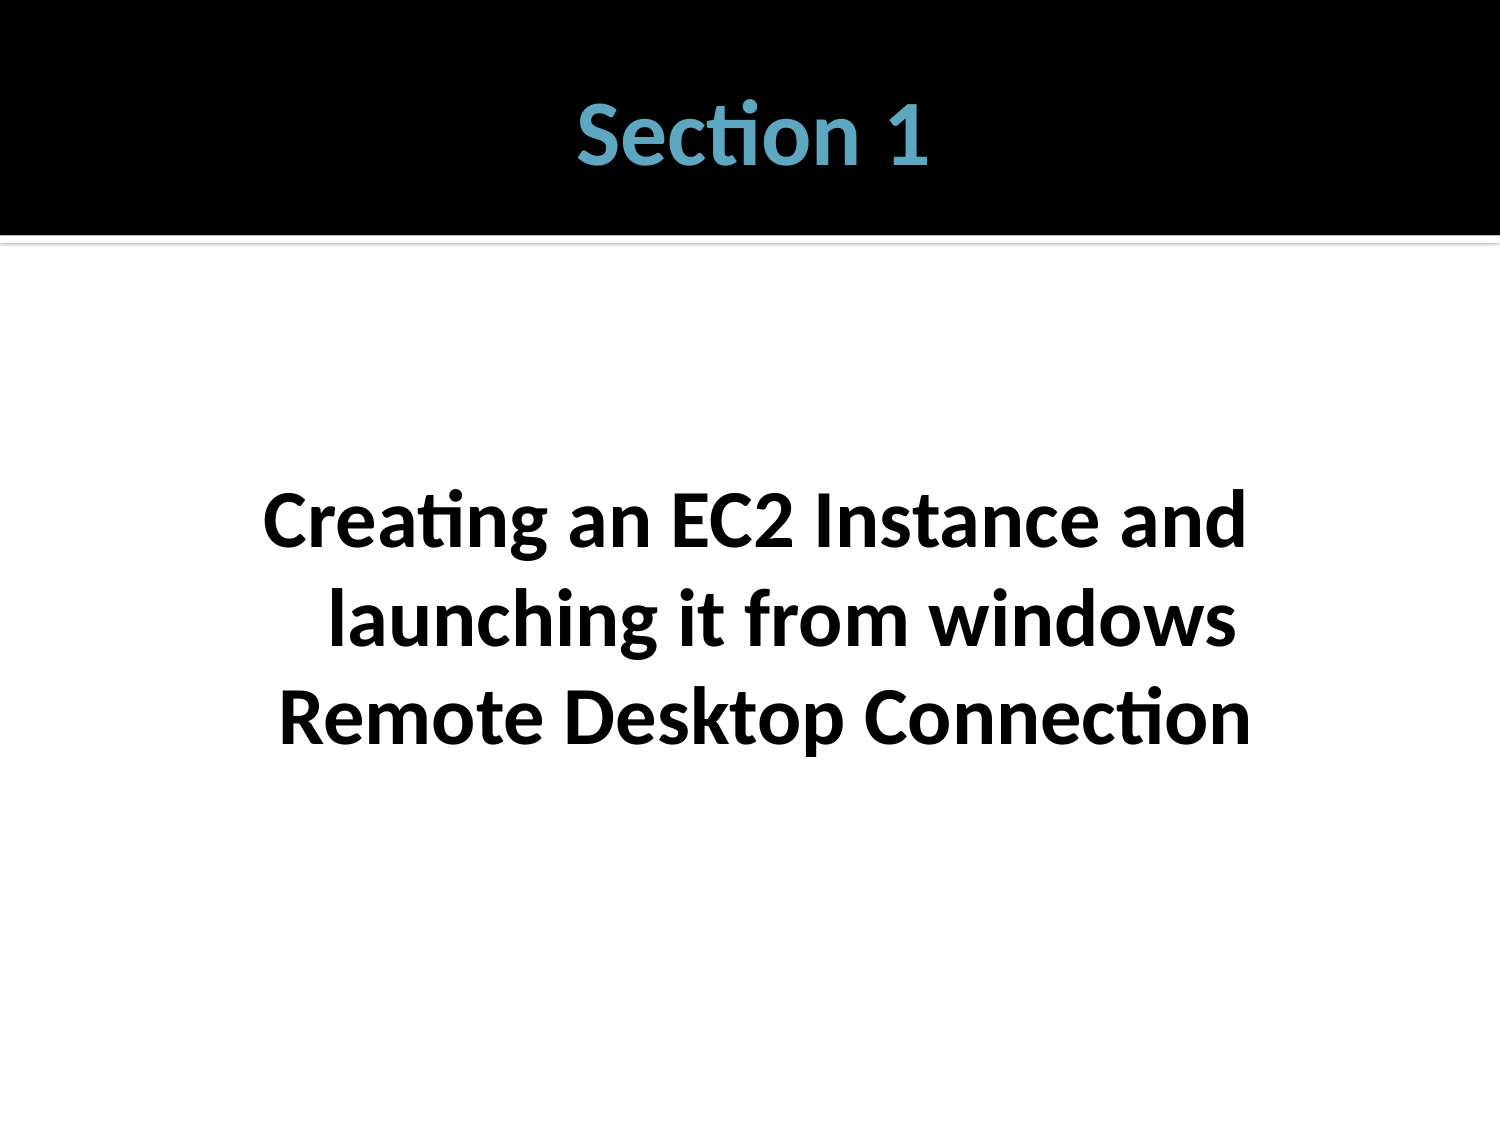

# Section 1
Creating an EC2 Instance and launching it from windows
 Remote Desktop Connection